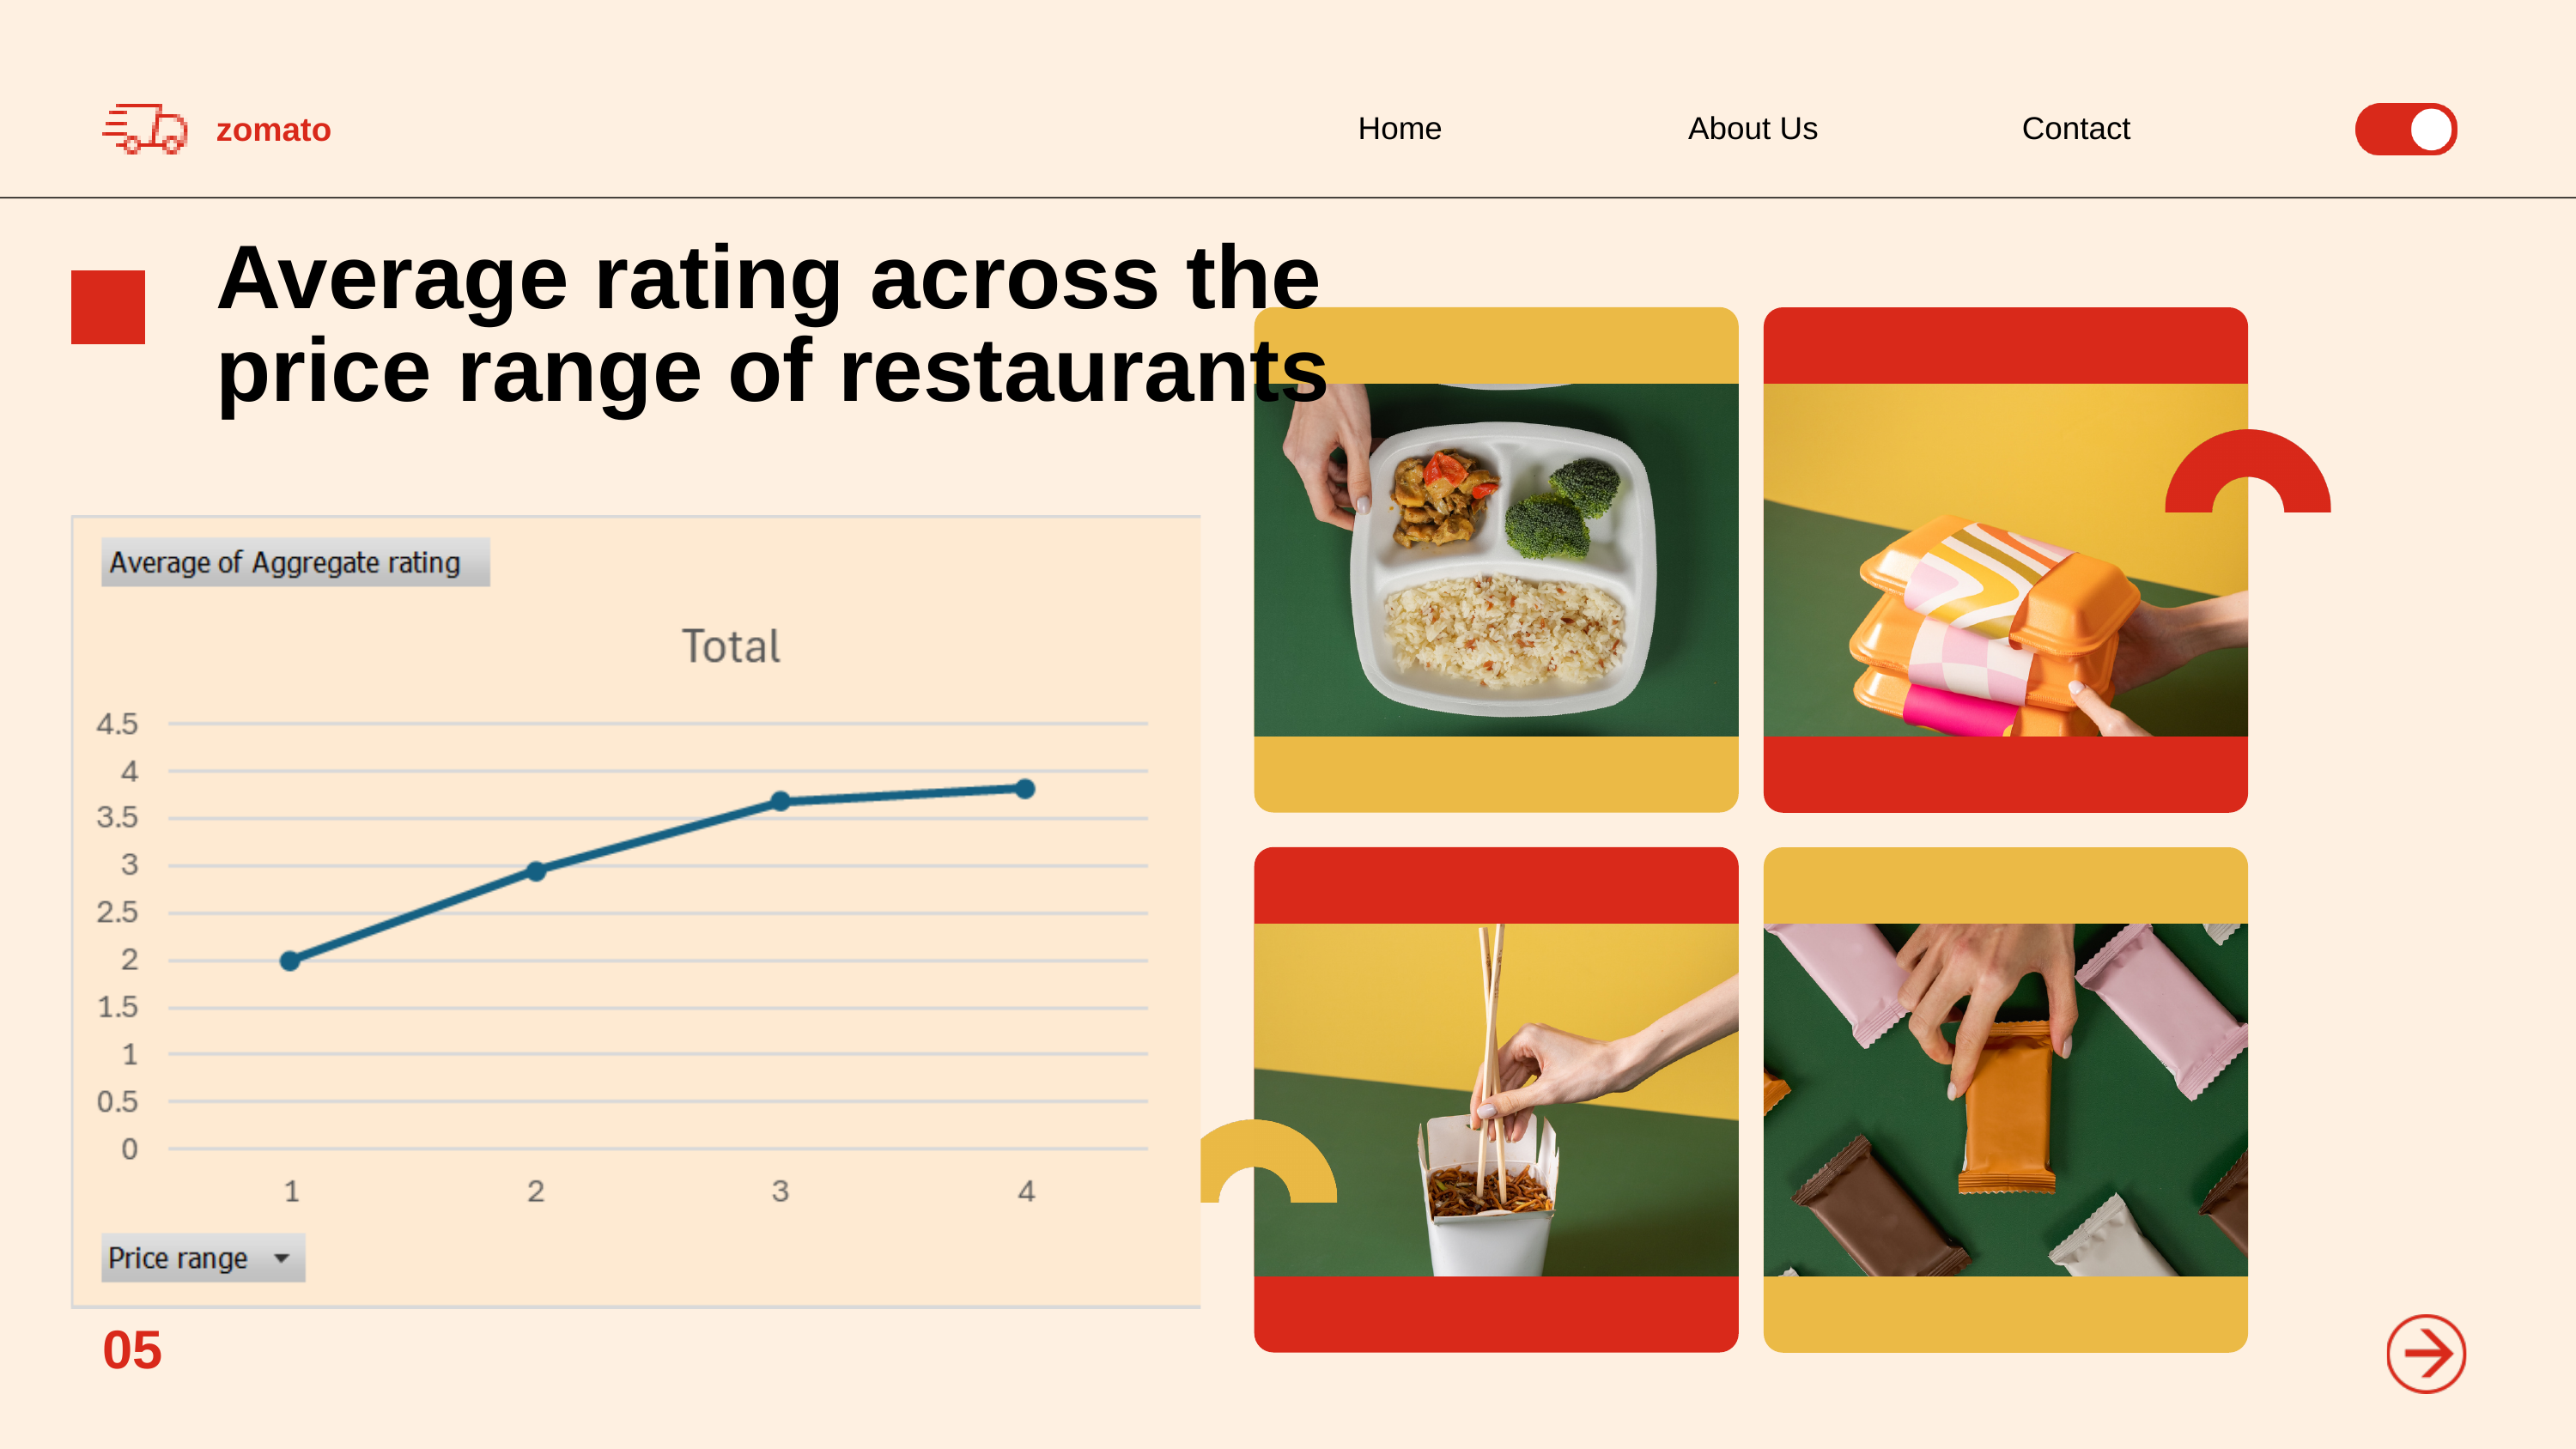

zomato
Home
About Us
Contact

Average rating across the price range of restaurants

05